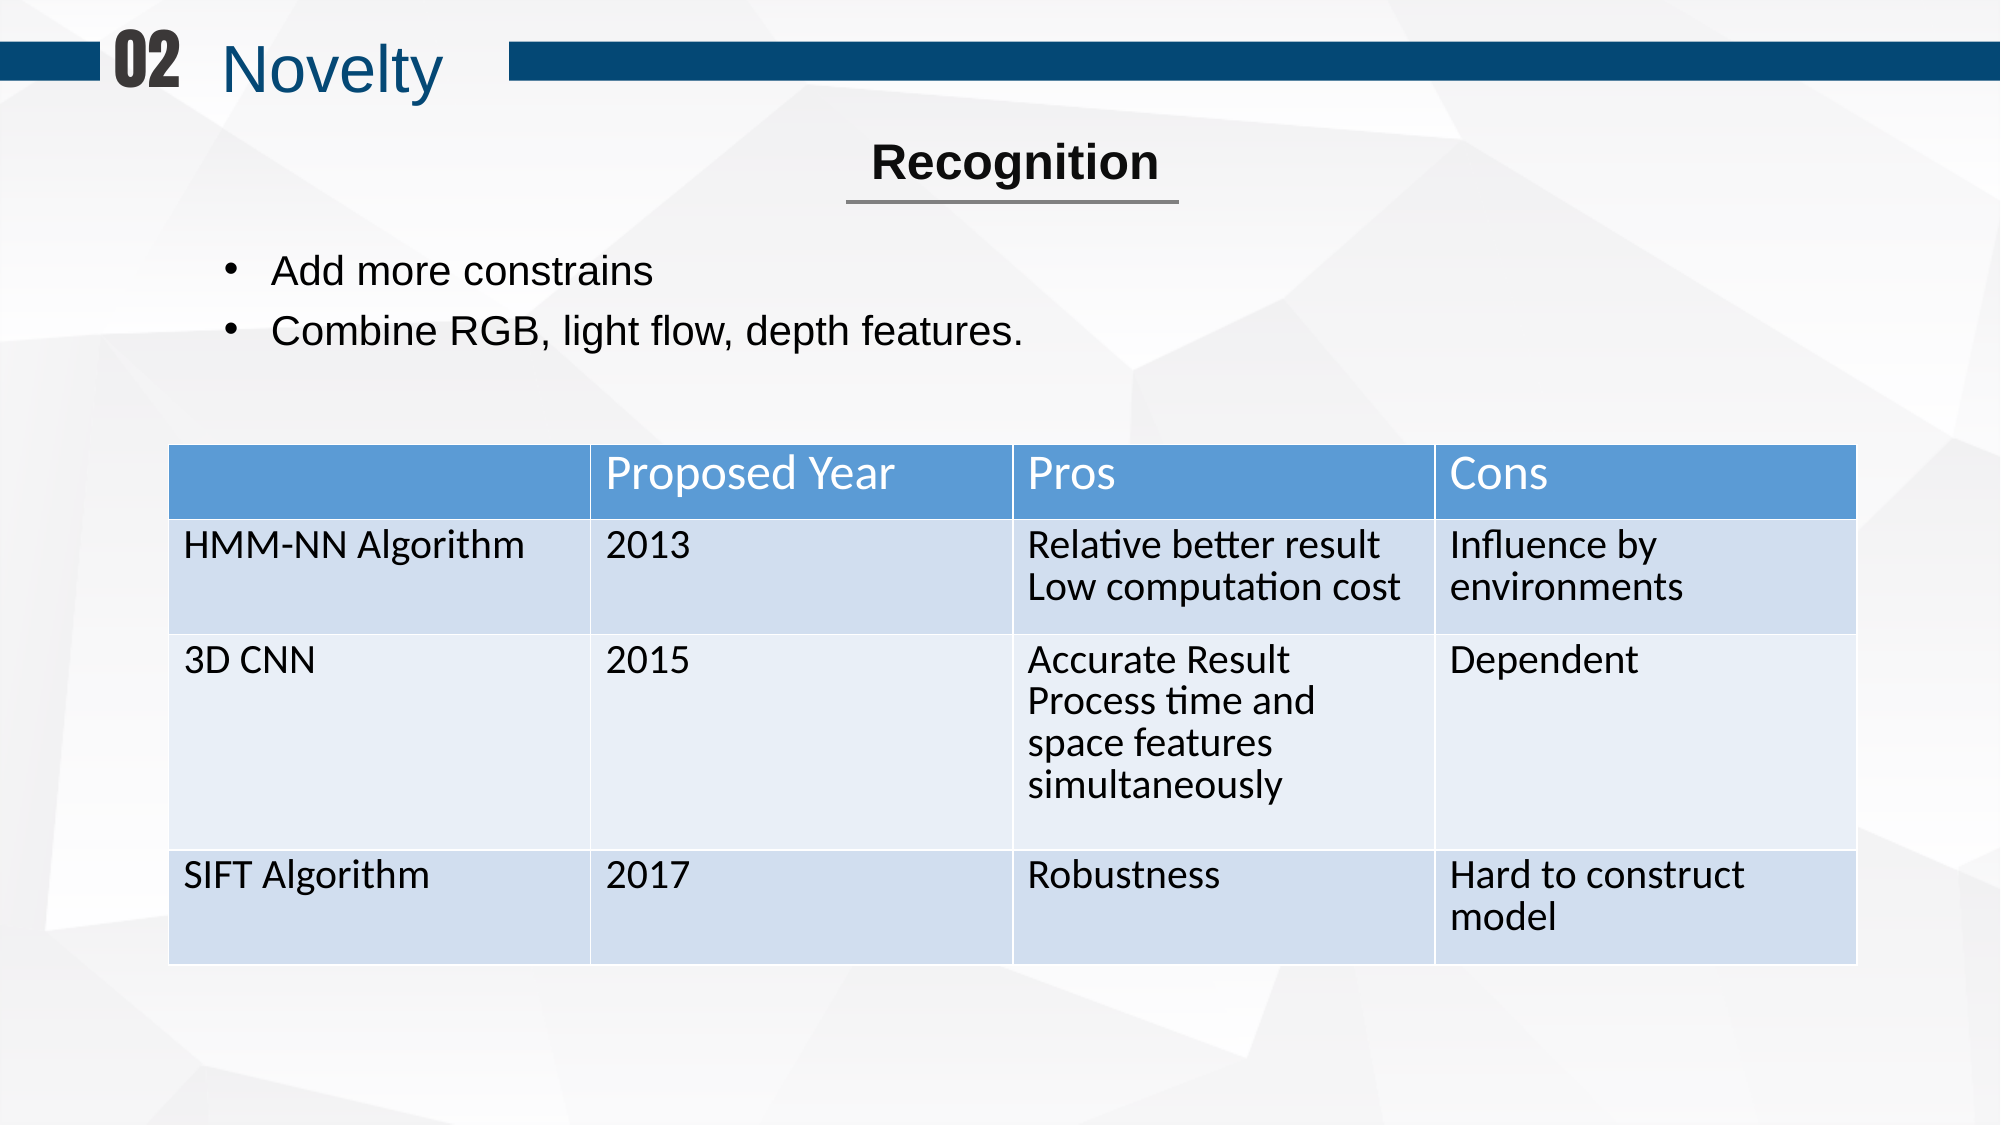

02
Novelty

Recognition
Add more constrains
Combine RGB, light flow, depth features.
|  | Proposed Year | Pros | Cons |
| --- | --- | --- | --- |
| HMM-NN Algorithm | 2013 | Relative better result Low computation cost | Influence by environments |
| 3D CNN | 2015 | Accurate Result Process time and space features simultaneously | Dependent |
| SIFT Algorithm | 2017 | Robustness | Hard to construct model |